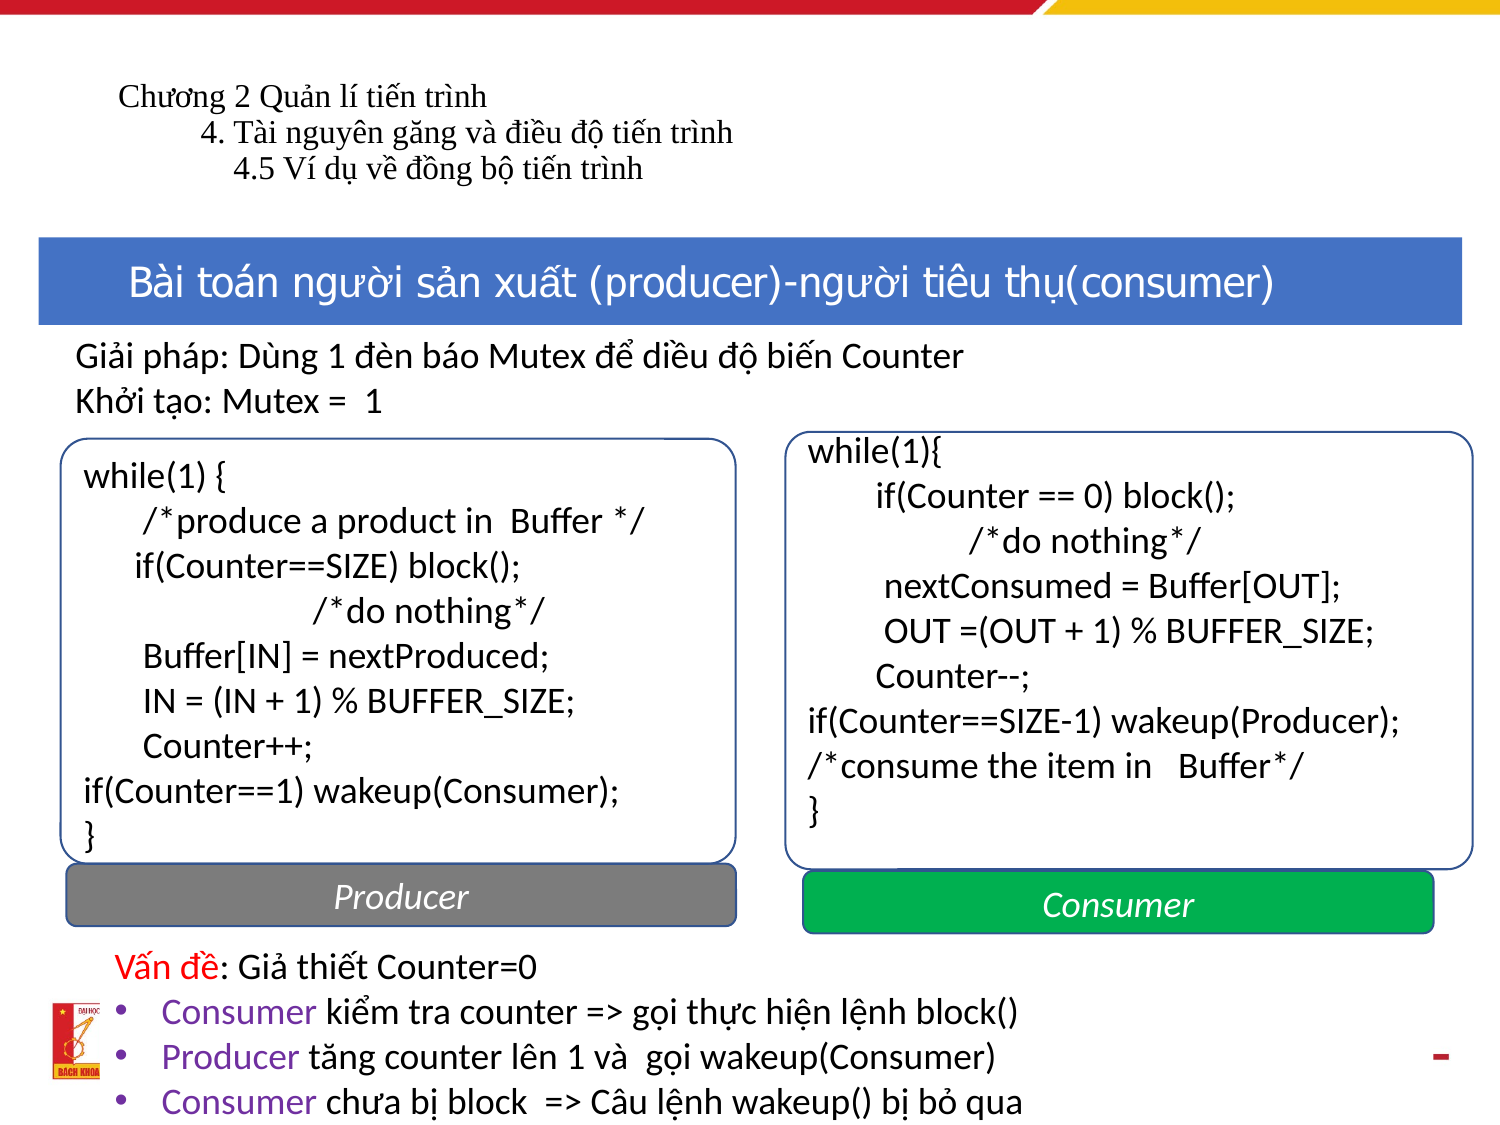

# Chương 2 Quản lí tiến trình 4. Tài nguyên găng và điều độ tiến trình 4.5 Ví dụ về đồng bộ tiến trình
Bài toán người sản xuất (producer)-người tiêu thụ(consumer)
Giải pháp: Dùng 1 đèn báo Mutex để diều độ biến Counter
Khởi tạo: Mutex =  1

while(1){
        if(Counter == 0) block();
                   /*do nothing*/
         nextConsumed = Buffer[OUT];
         OUT =(OUT + 1) % BUFFER_SIZE;
        Counter--;
if(Counter==SIZE-1) wakeup(Producer);
/*consume the item in   Buffer*/
}

while(1) {
       /*produce a product in  Buffer */
      if(Counter==SIZE) block();
                           /*do nothing*/
       Buffer[IN] = nextProduced;
       IN = (IN + 1) % BUFFER_SIZE;
       Counter++;
if(Counter==1) wakeup(Consumer);
}

Producer
Consumer
Vấn đề: Giả thiết Counter=0
Consumer kiểm tra counter => gọi thực hiện lệnh block()
Producer tăng counter lên 1 và  gọi wakeup(Consumer)
Consumer chưa bị block  => Câu lệnh wakeup() bị bỏ qua